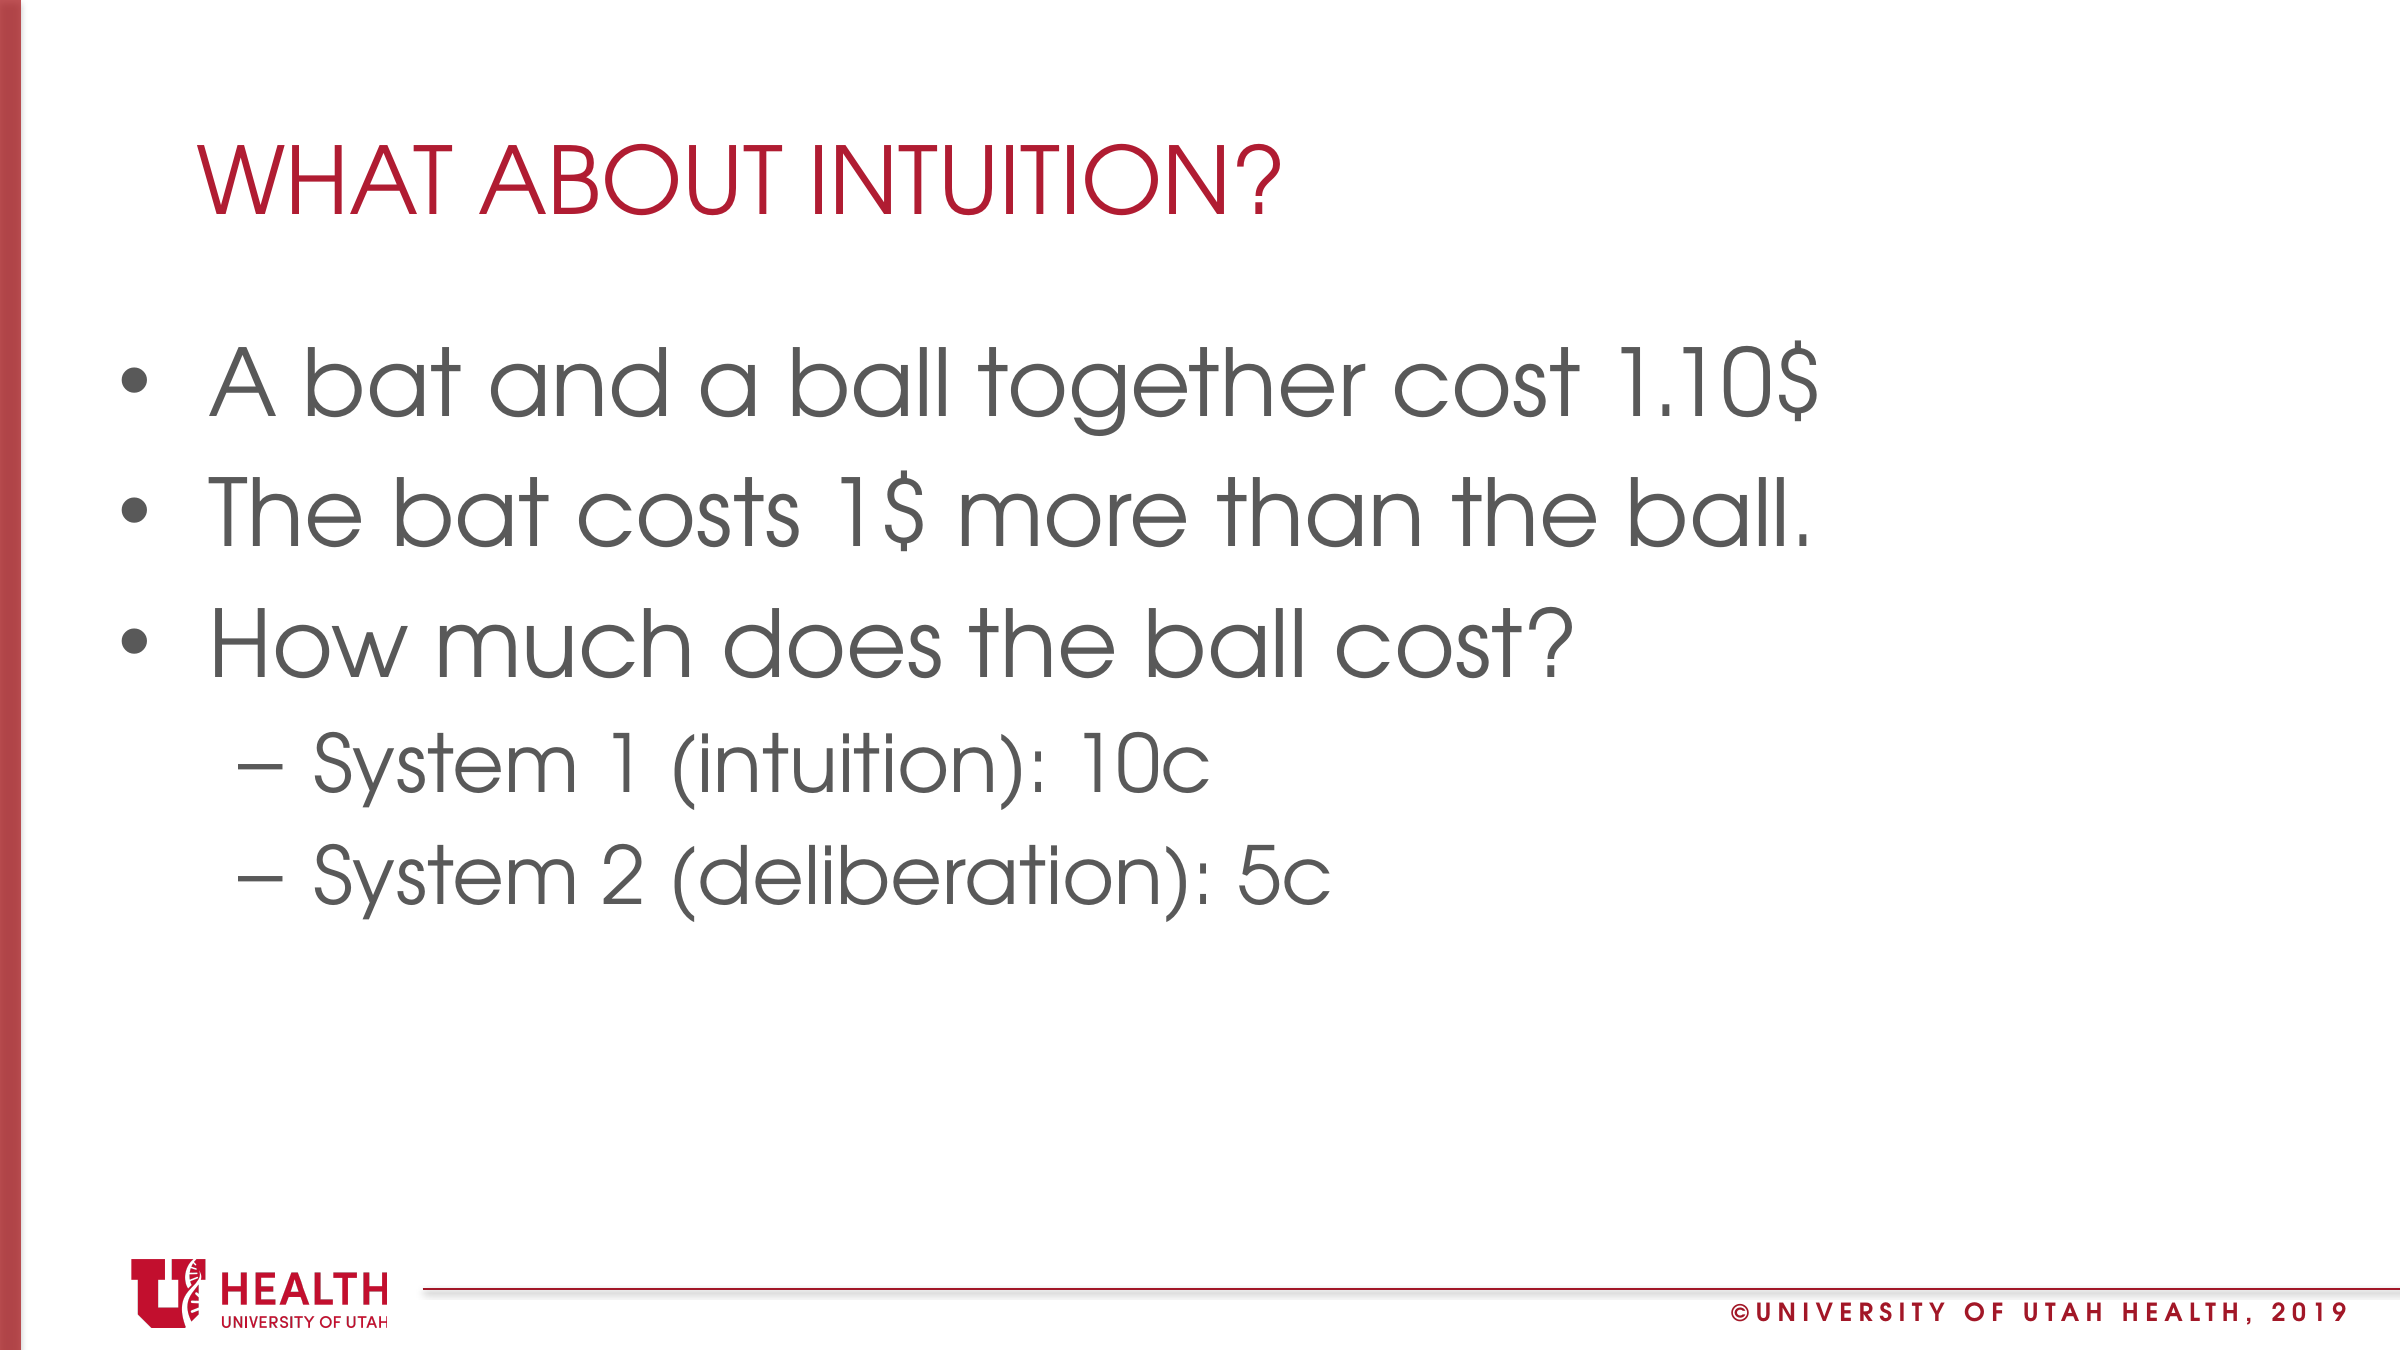

# What about Intuition?
A bat and a ball together cost 1.10$
The bat costs 1$ more than the ball.
How much does the ball cost?
System 1 (intuition): 10c
System 2 (deliberation): 5c